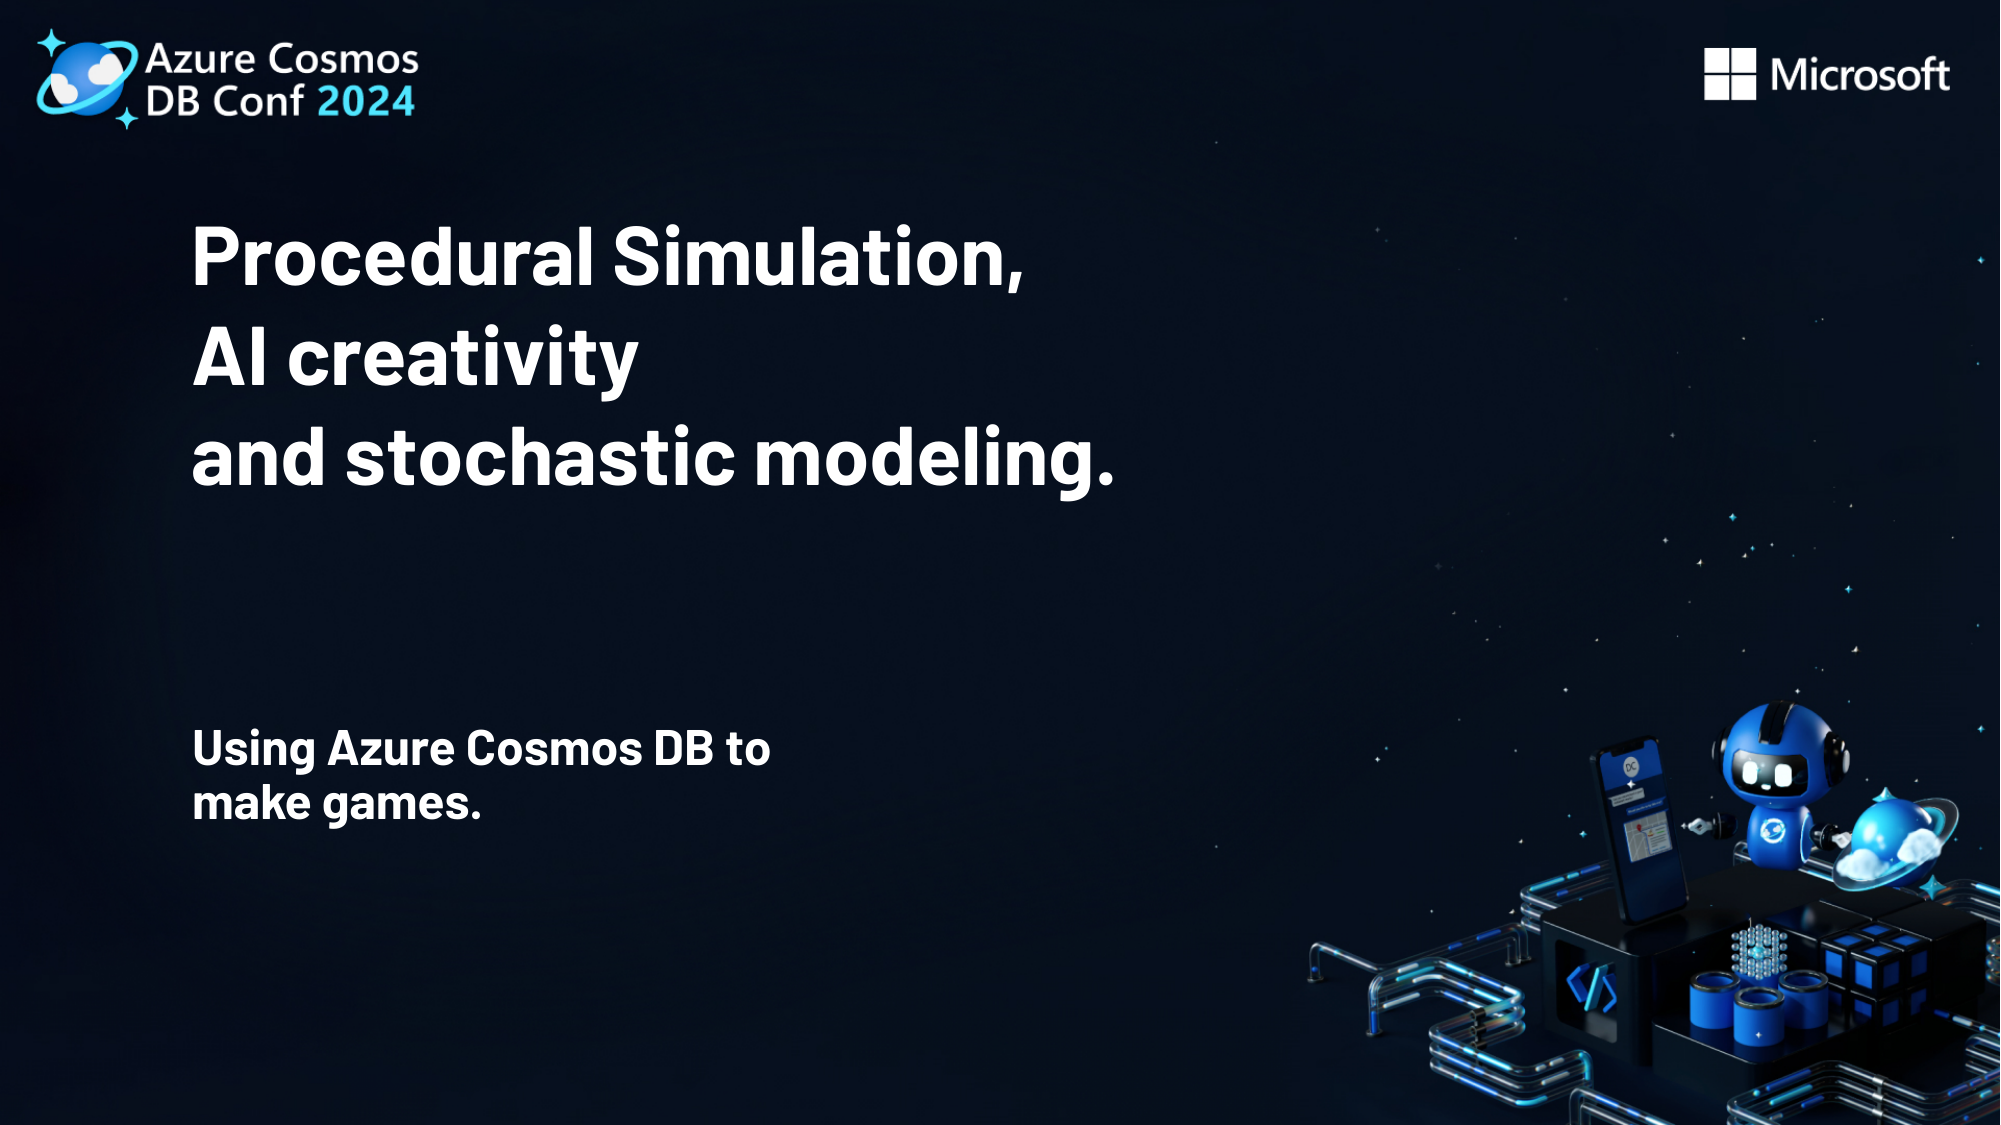

Procedural Simulation,
AI creativity
and stochastic modeling.

Using Azure Cosmos DB to make games.